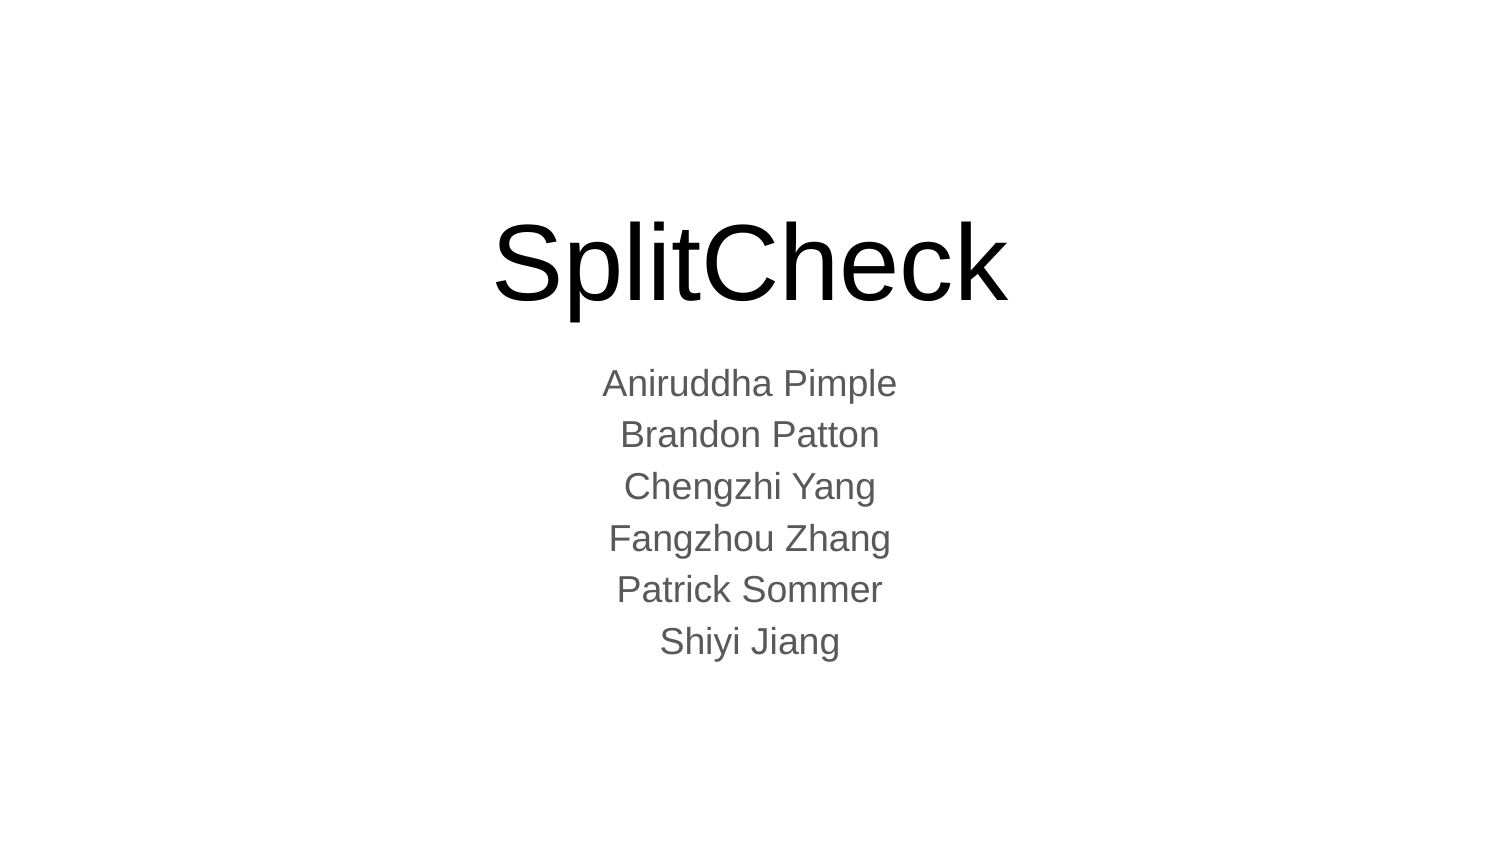

# SplitCheck
Aniruddha Pimple
Brandon Patton
Chengzhi Yang
Fangzhou Zhang
Patrick Sommer
Shiyi Jiang